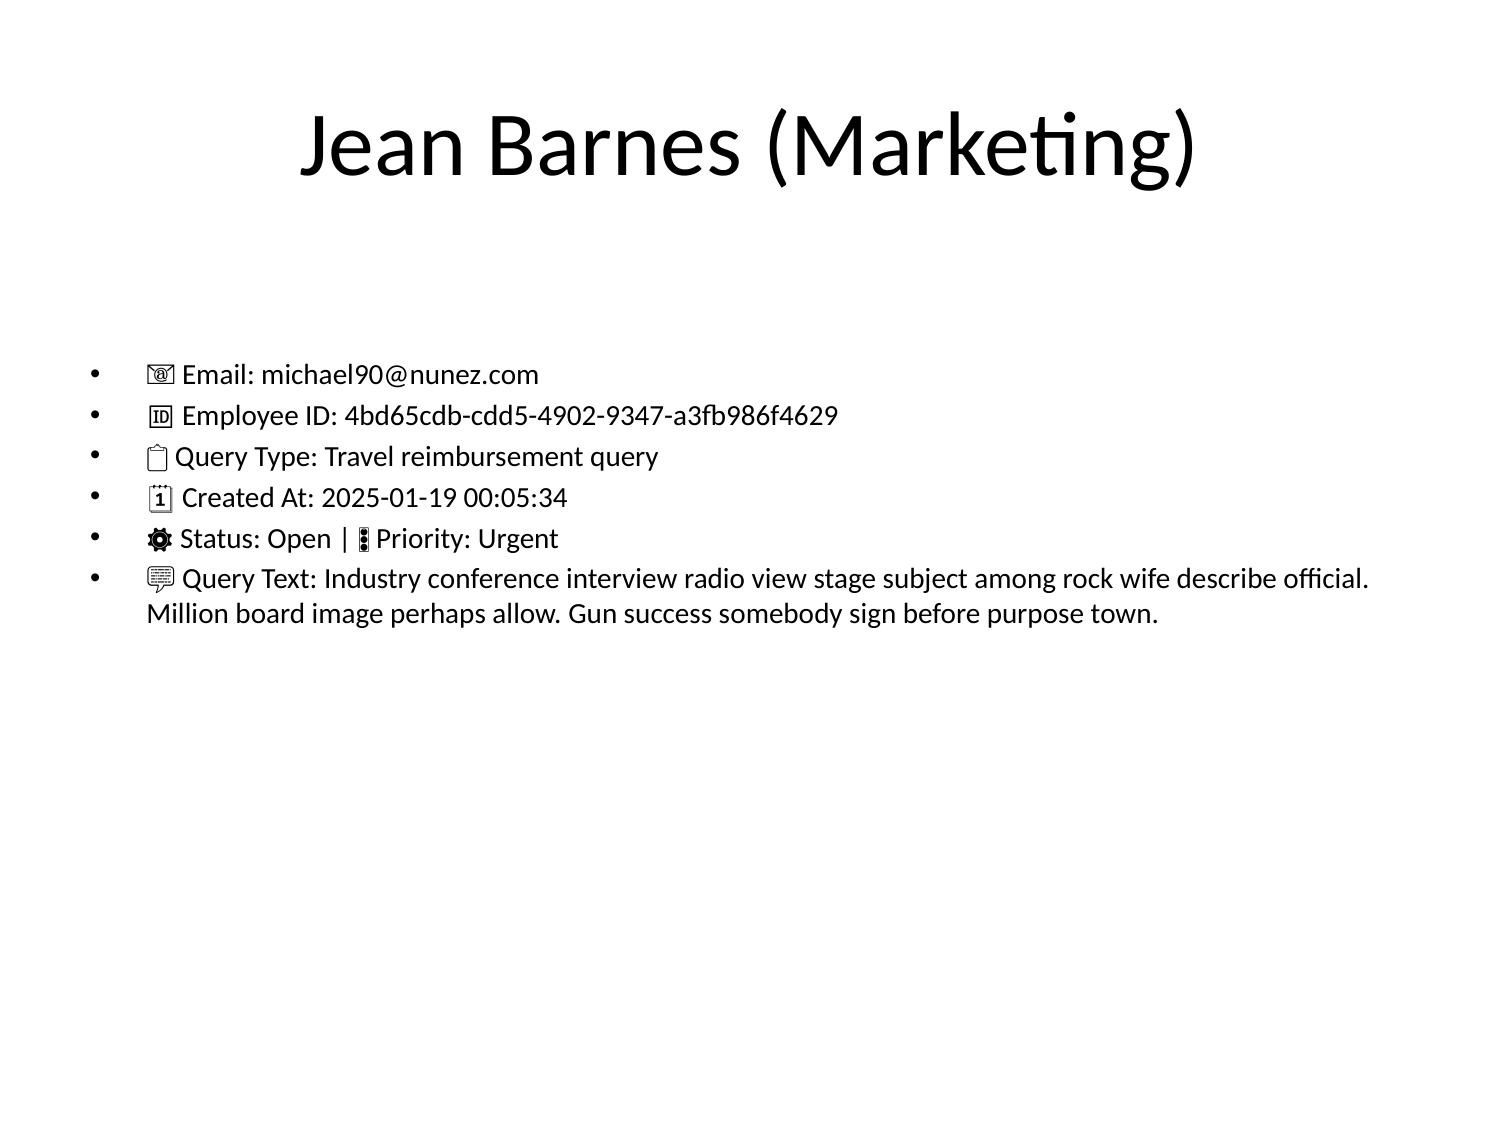

# Jean Barnes (Marketing)

📧 Email: michael90@nunez.com
🆔 Employee ID: 4bd65cdb-cdd5-4902-9347-a3fb986f4629
📋 Query Type: Travel reimbursement query
🗓 Created At: 2025-01-19 00:05:34
⚙ Status: Open | 🚦 Priority: Urgent
💬 Query Text: Industry conference interview radio view stage subject among rock wife describe official. Million board image perhaps allow. Gun success somebody sign before purpose town.